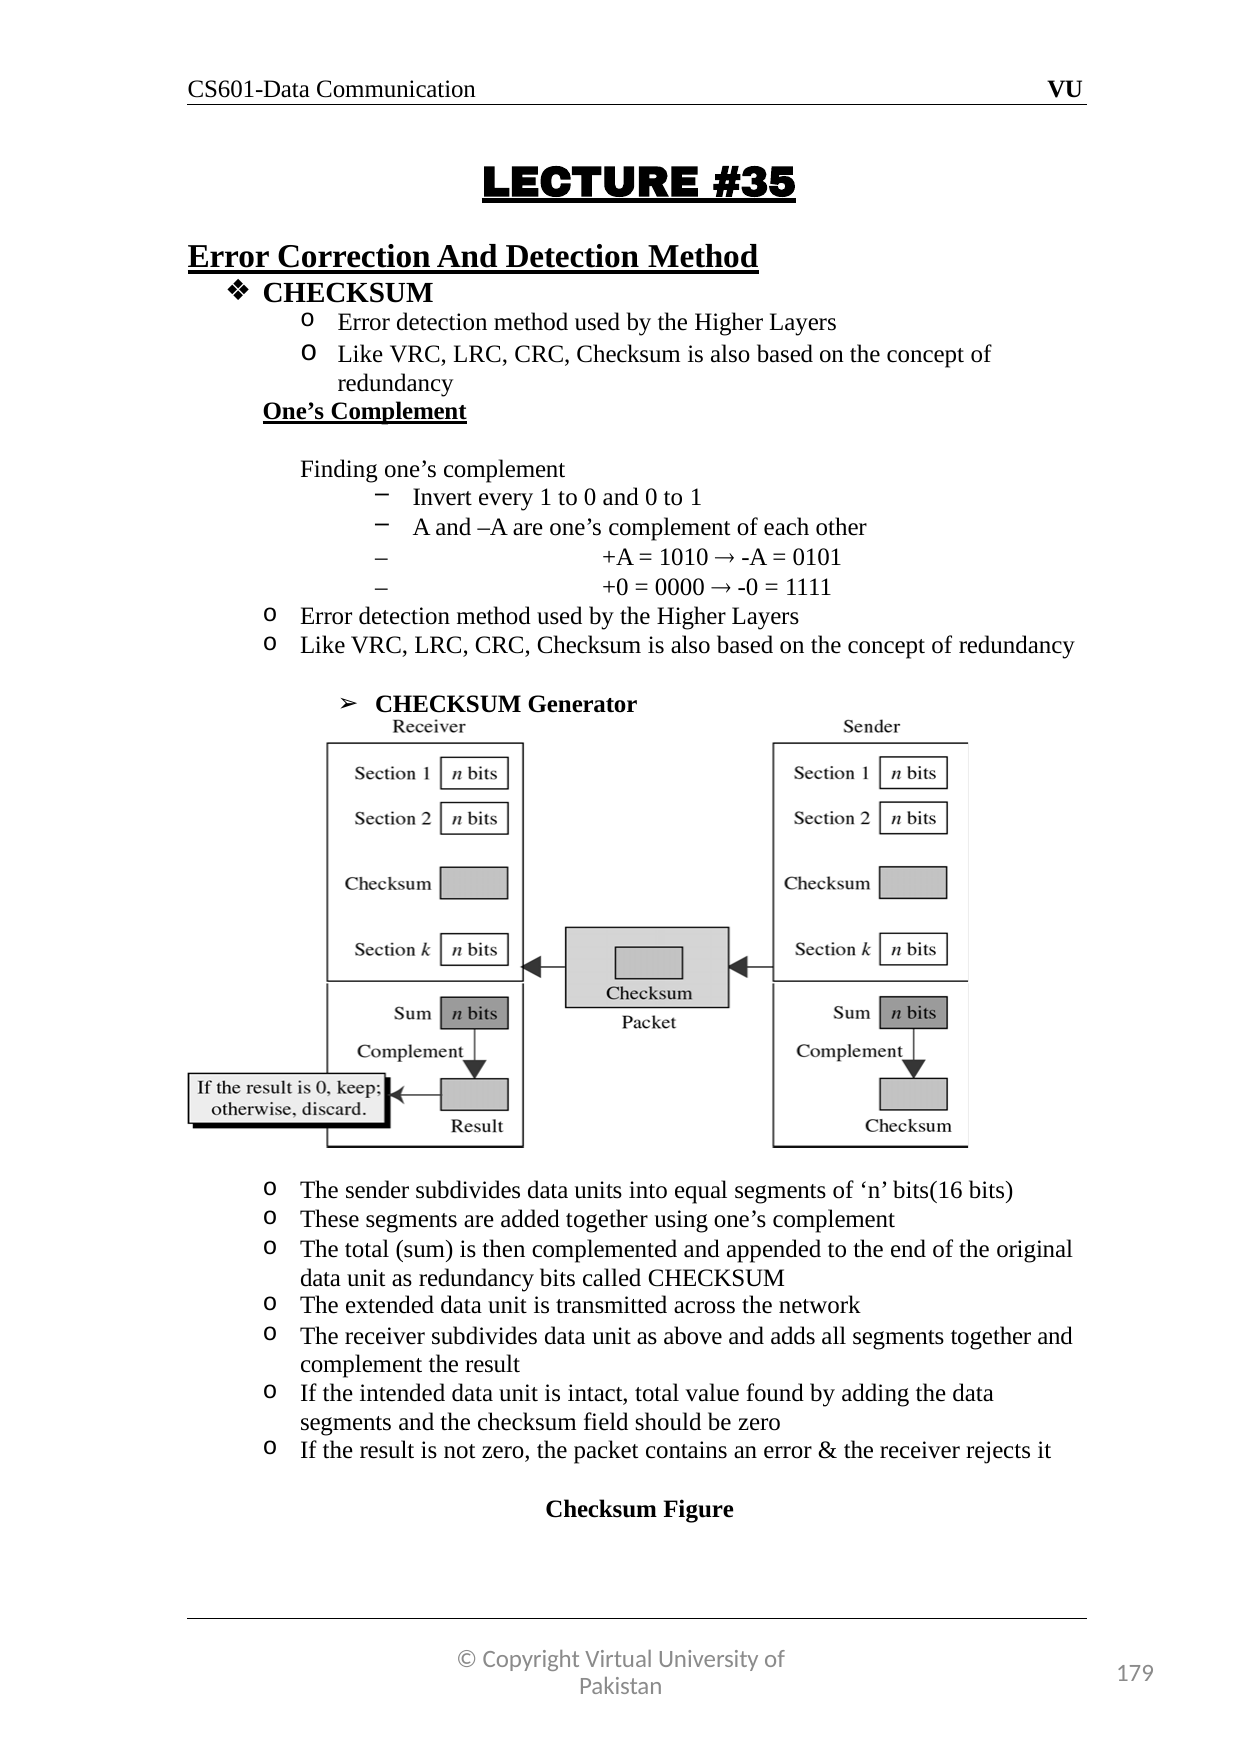

CS601-Data Communication
VU

LECTURE #35
Error Correction And Detection Method
CHECKSUM
Error detection method used by the Higher Layers
Like VRC, LRC, CRC, Checksum is also based on the concept of  redundancy
One’s Complement

Finding one’s complement
Invert every 1 to 0 and 0 to 1
A and –A are one’s complement of each other
–	+A = 1010 → -A = 0101
–	+0 = 0000 → -0 = 1111
Error detection method used by the Higher Layers
Like VRC, LRC, CRC, Checksum is also based on the concept of redundancy

CHECKSUM Generator

The sender subdivides data units into equal segments of ‘n’ bits(16 bits)
These segments are added together using one’s complement
The total (sum) is then complemented and appended to the end of the original  data unit as redundancy bits called CHECKSUM
The extended data unit is transmitted across the network
The receiver subdivides data unit as above and adds all segments together and  complement the result
If the intended data unit is intact, total value found by adding the data  segments and the checksum field should be zero
If the result is not zero, the packet contains an error & the receiver rejects it

Checksum Figure

© Copyright Virtual University of Pakistan
179